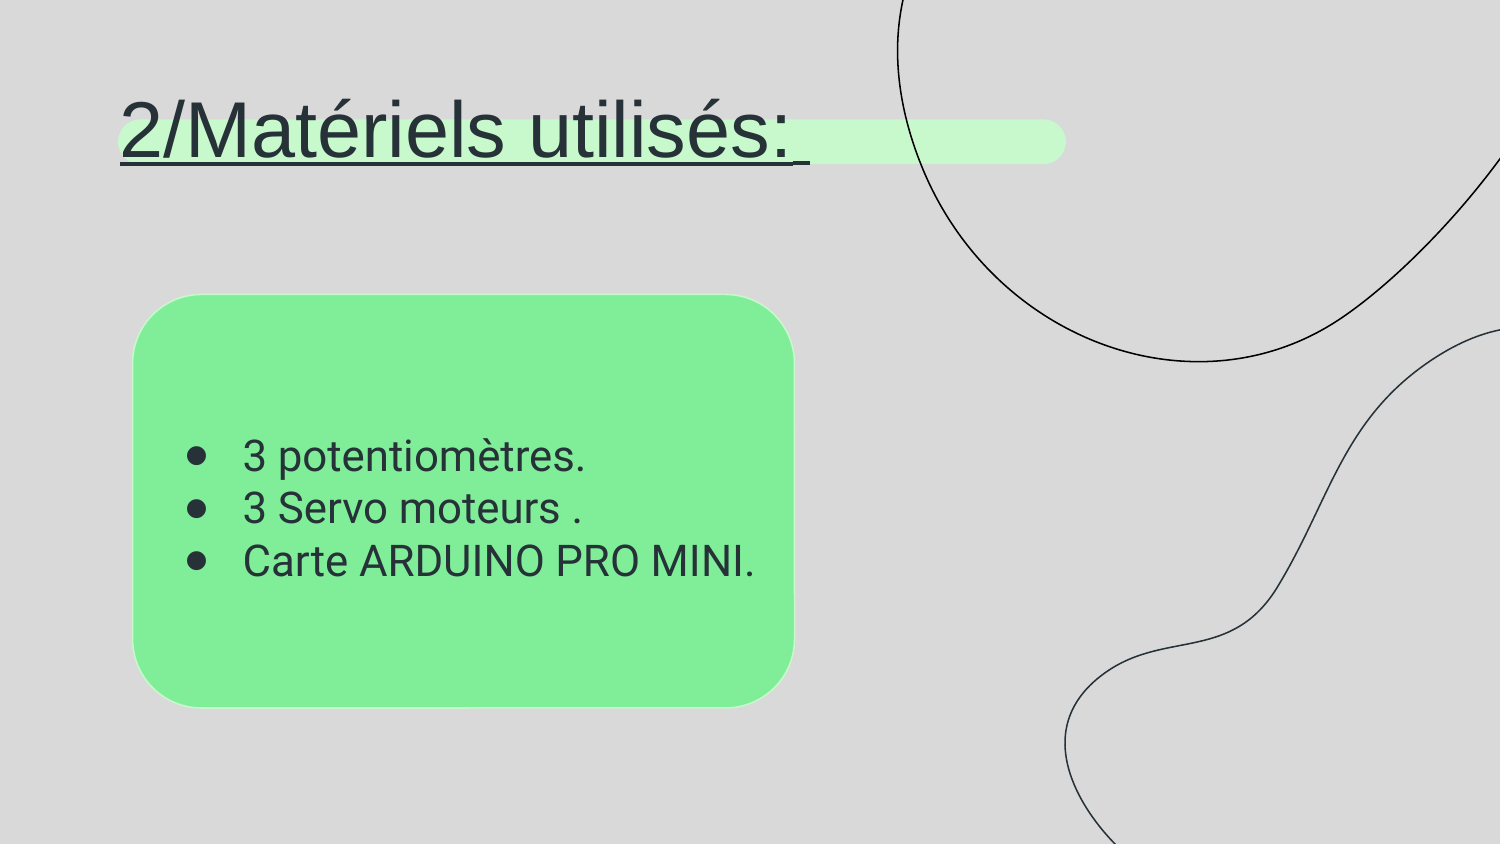

# 2/Matériels utilisés:

3 potentiomètres.
3 Servo moteurs .
Carte ARDUINO PRO MINI.